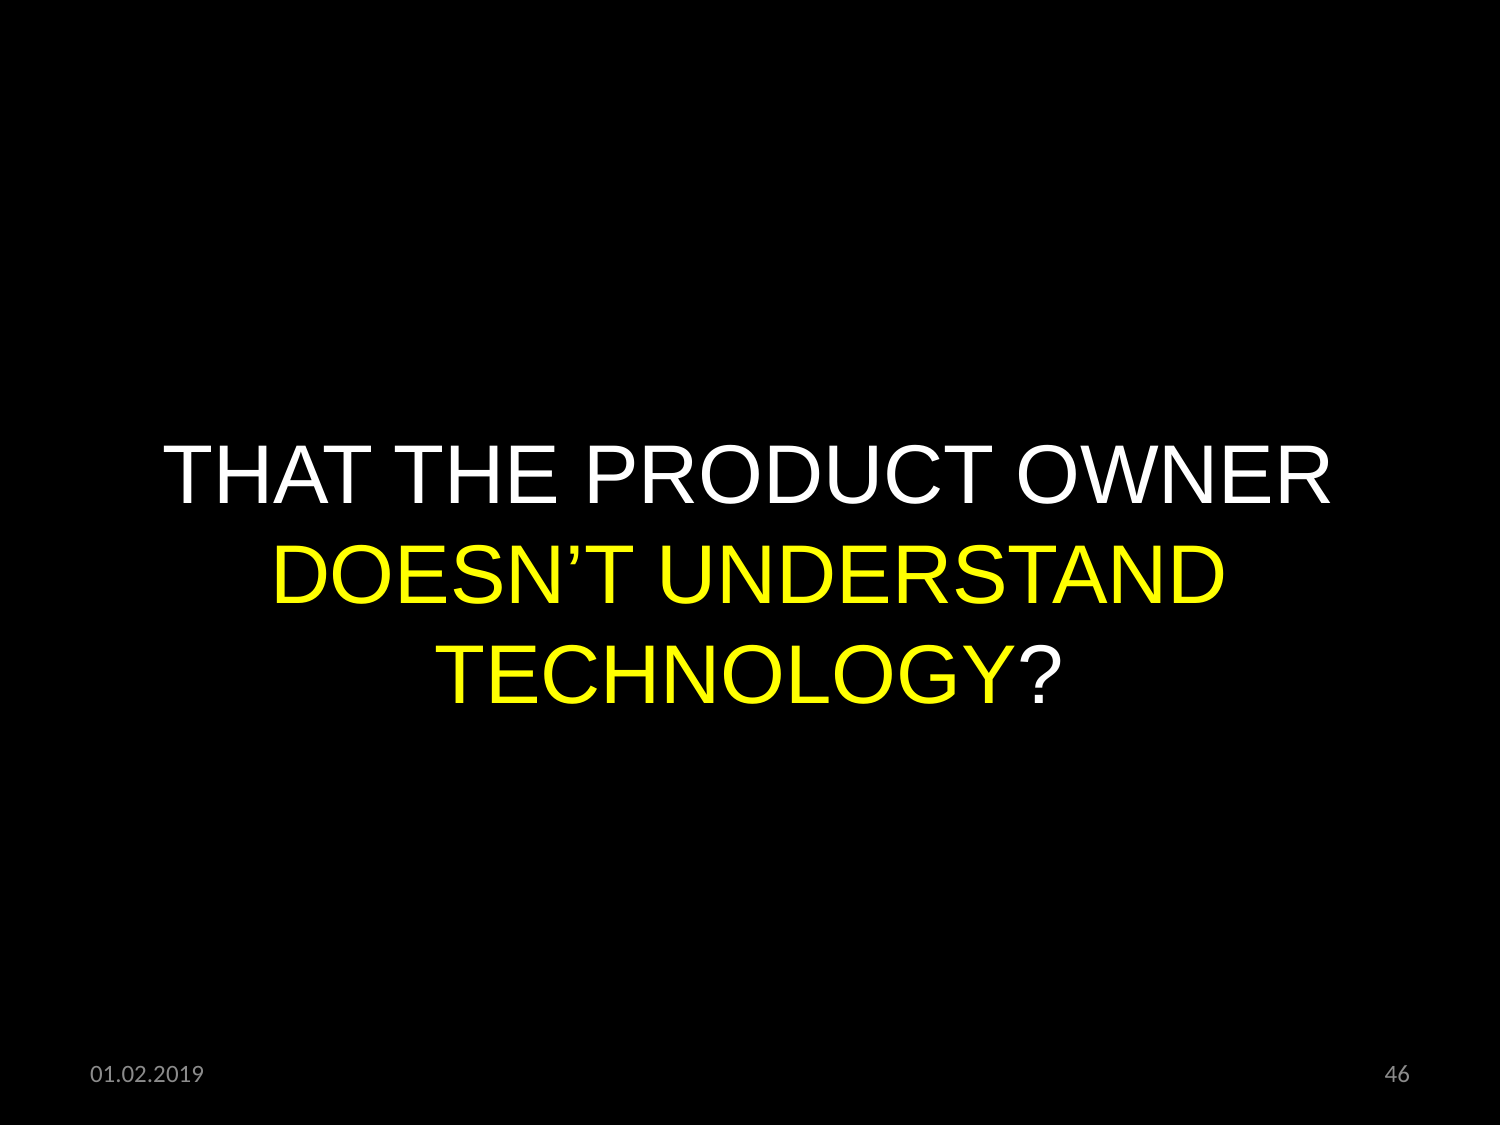

THAT THE PRODUCT OWNER DOESN’T UNDERSTAND TECHNOLOGY?
01.02.2019
46